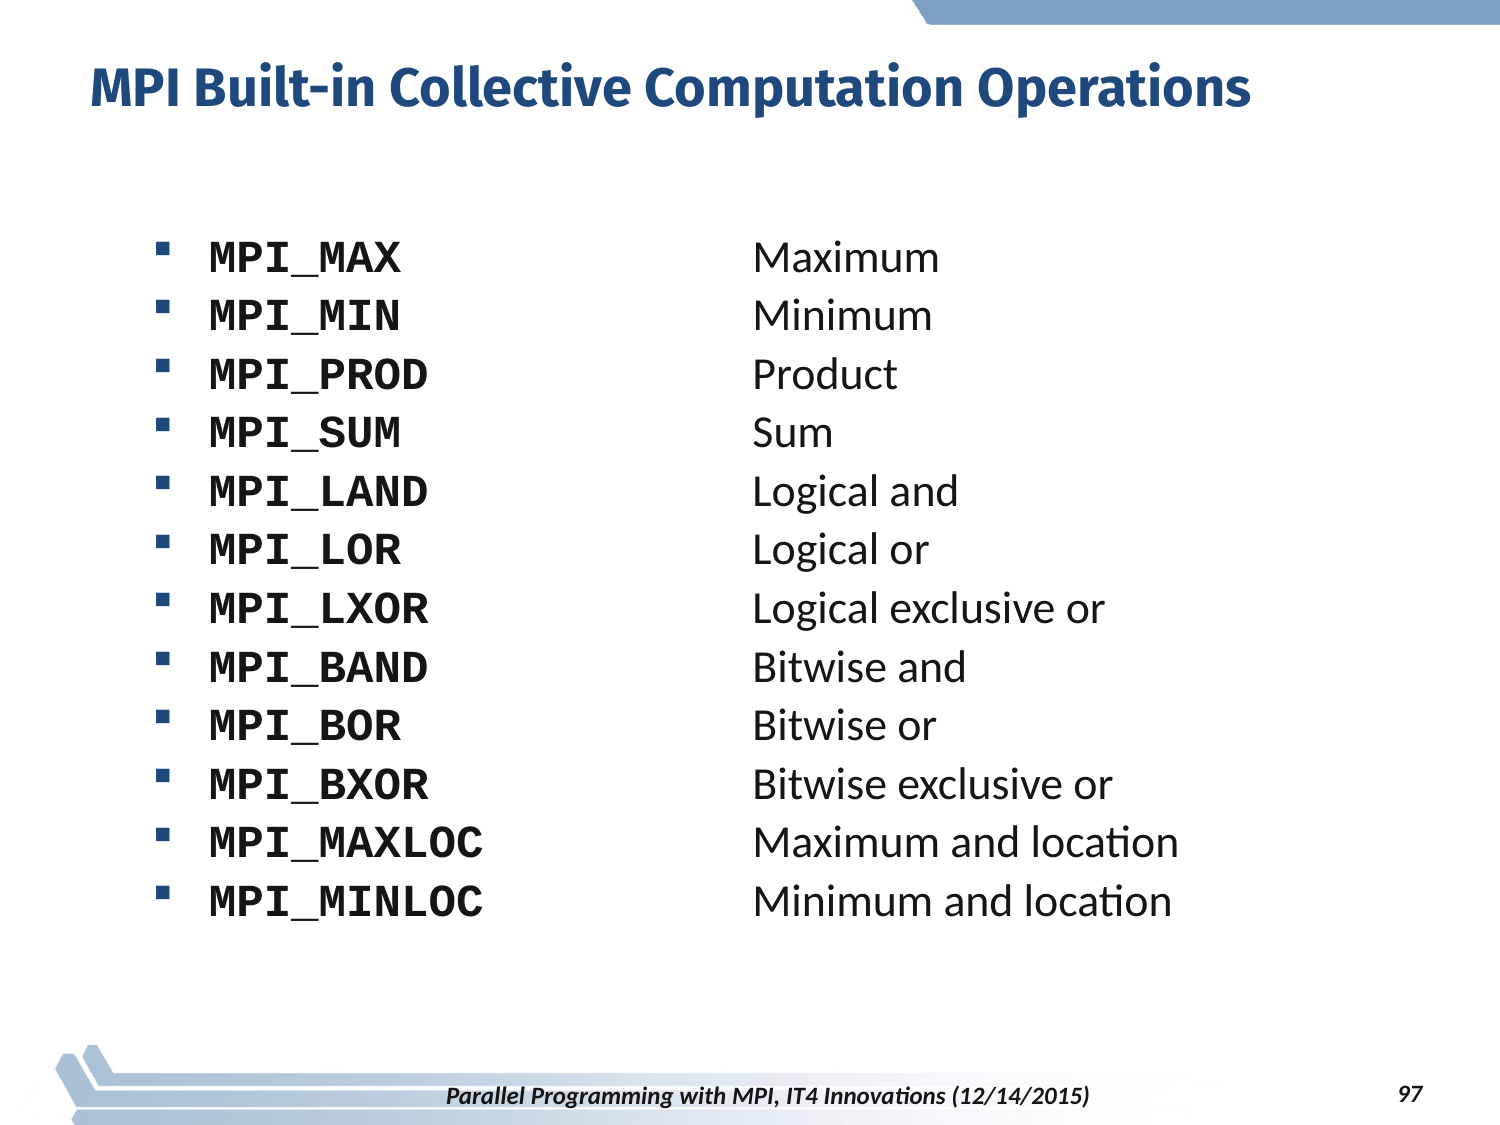

# MPI Built-in Collective Computation Operations
MPI_MAX
MPI_MIN
MPI_PROD
MPI_SUM
MPI_LAND
MPI_LOR
MPI_LXOR
MPI_BAND
MPI_BOR
MPI_BXOR
MPI_MAXLOC
MPI_MINLOC

Maximum
Minimum
Product
Sum
Logical and
Logical or
Logical exclusive or
Bitwise and
Bitwise or
Bitwise exclusive or
Maximum and location
Minimum and location
97
Parallel Programming with MPI, IT4 Innovations (12/14/2015)